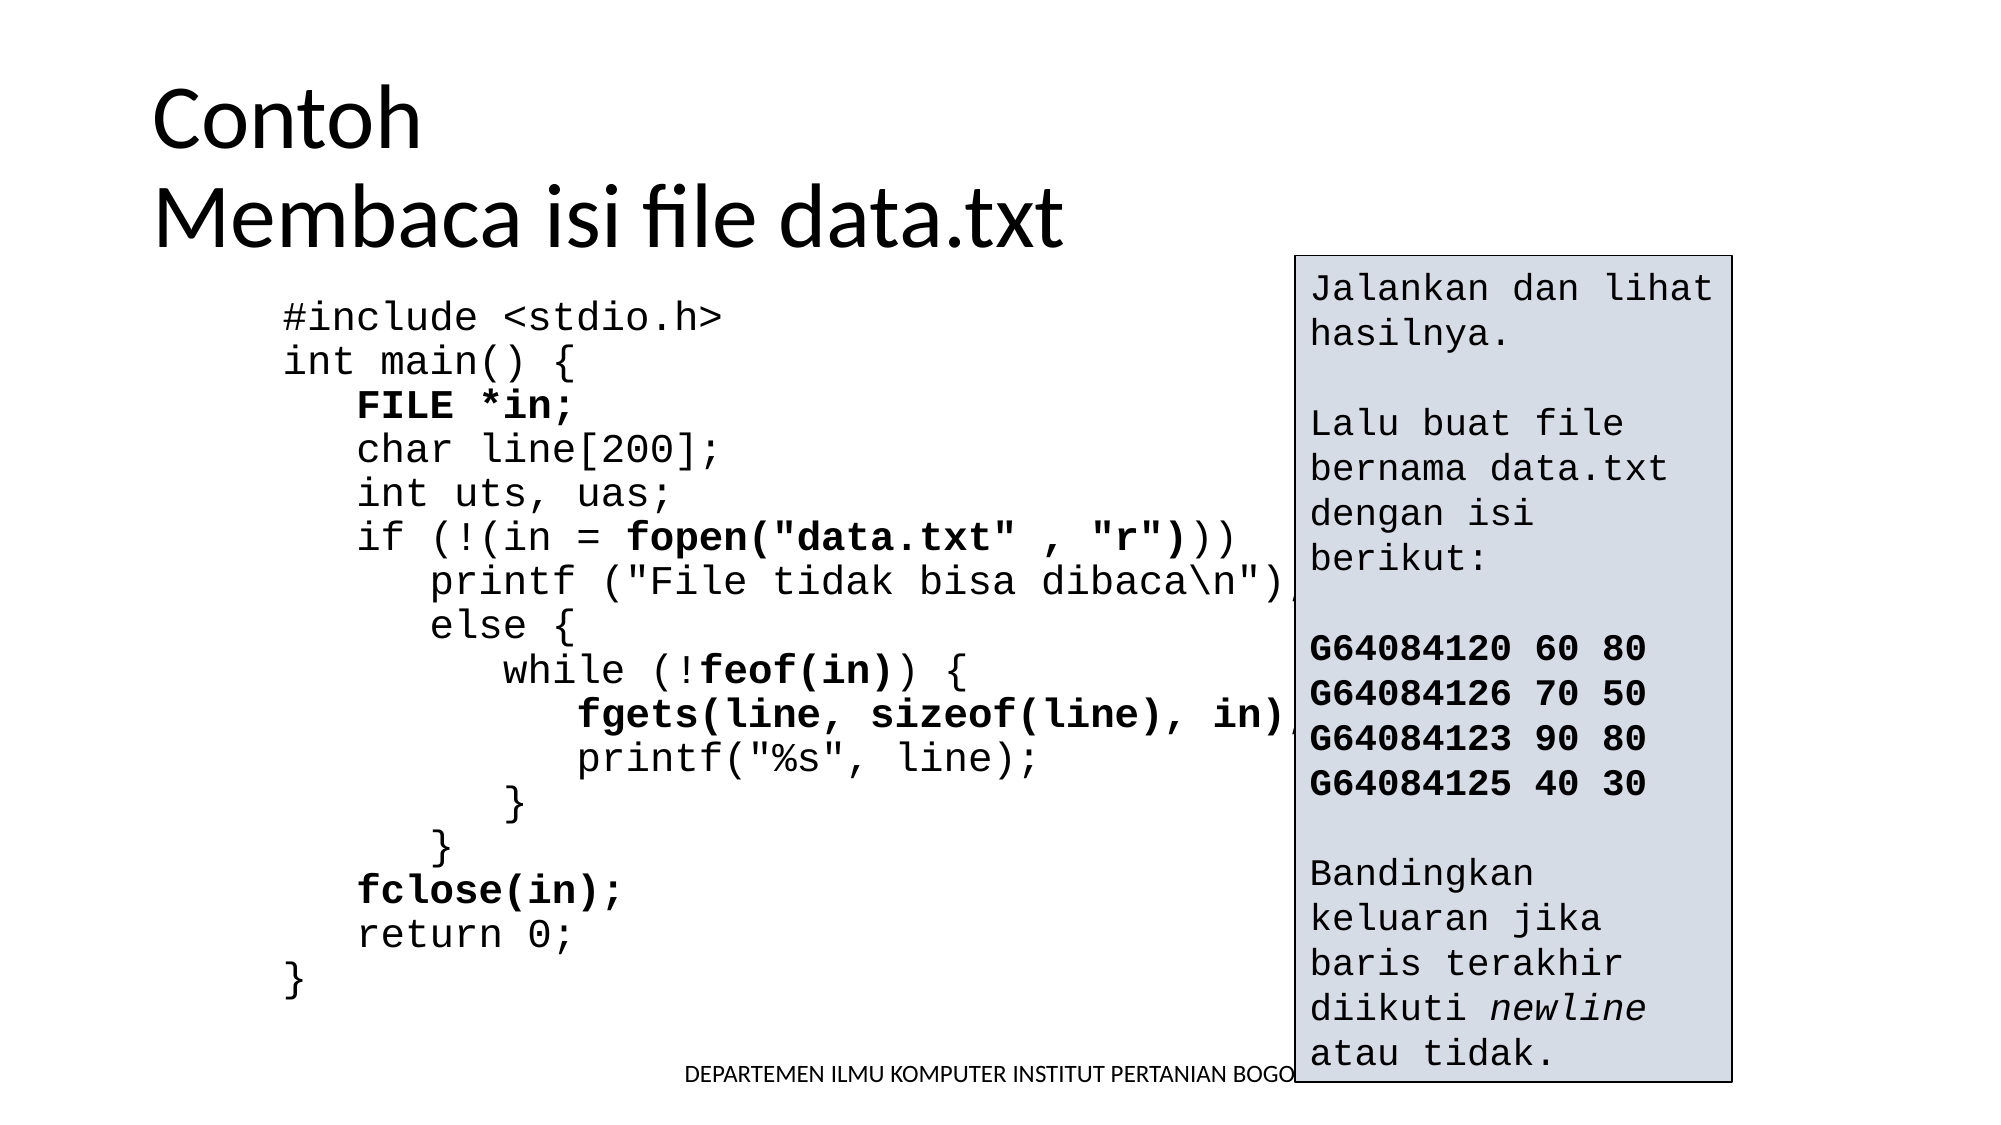

# Contoh Membaca isi file data.txt
Jalankan dan lihat hasilnya.
Lalu buat file bernama data.txt dengan isi berikut:

G64084120 60 80
G64084126 70 50
G64084123 90 80
G64084125 40 30

Bandingkan keluaran jika baris terakhir diikuti newline atau tidak.
#include <stdio.h>
int main() {
   FILE *in;
   char line[200];
   int uts, uas;
   if (!(in = fopen("data.txt" , "r")))
      printf ("File tidak bisa dibaca\n");
      else {
         while (!feof(in)) {
            fgets(line, sizeof(line), in);
            printf("%s", line);
         }
      }
   fclose(in);
   return 0;
}
DEPARTEMEN ILMU KOMPUTER INSTITUT PERTANIAN BOGOR